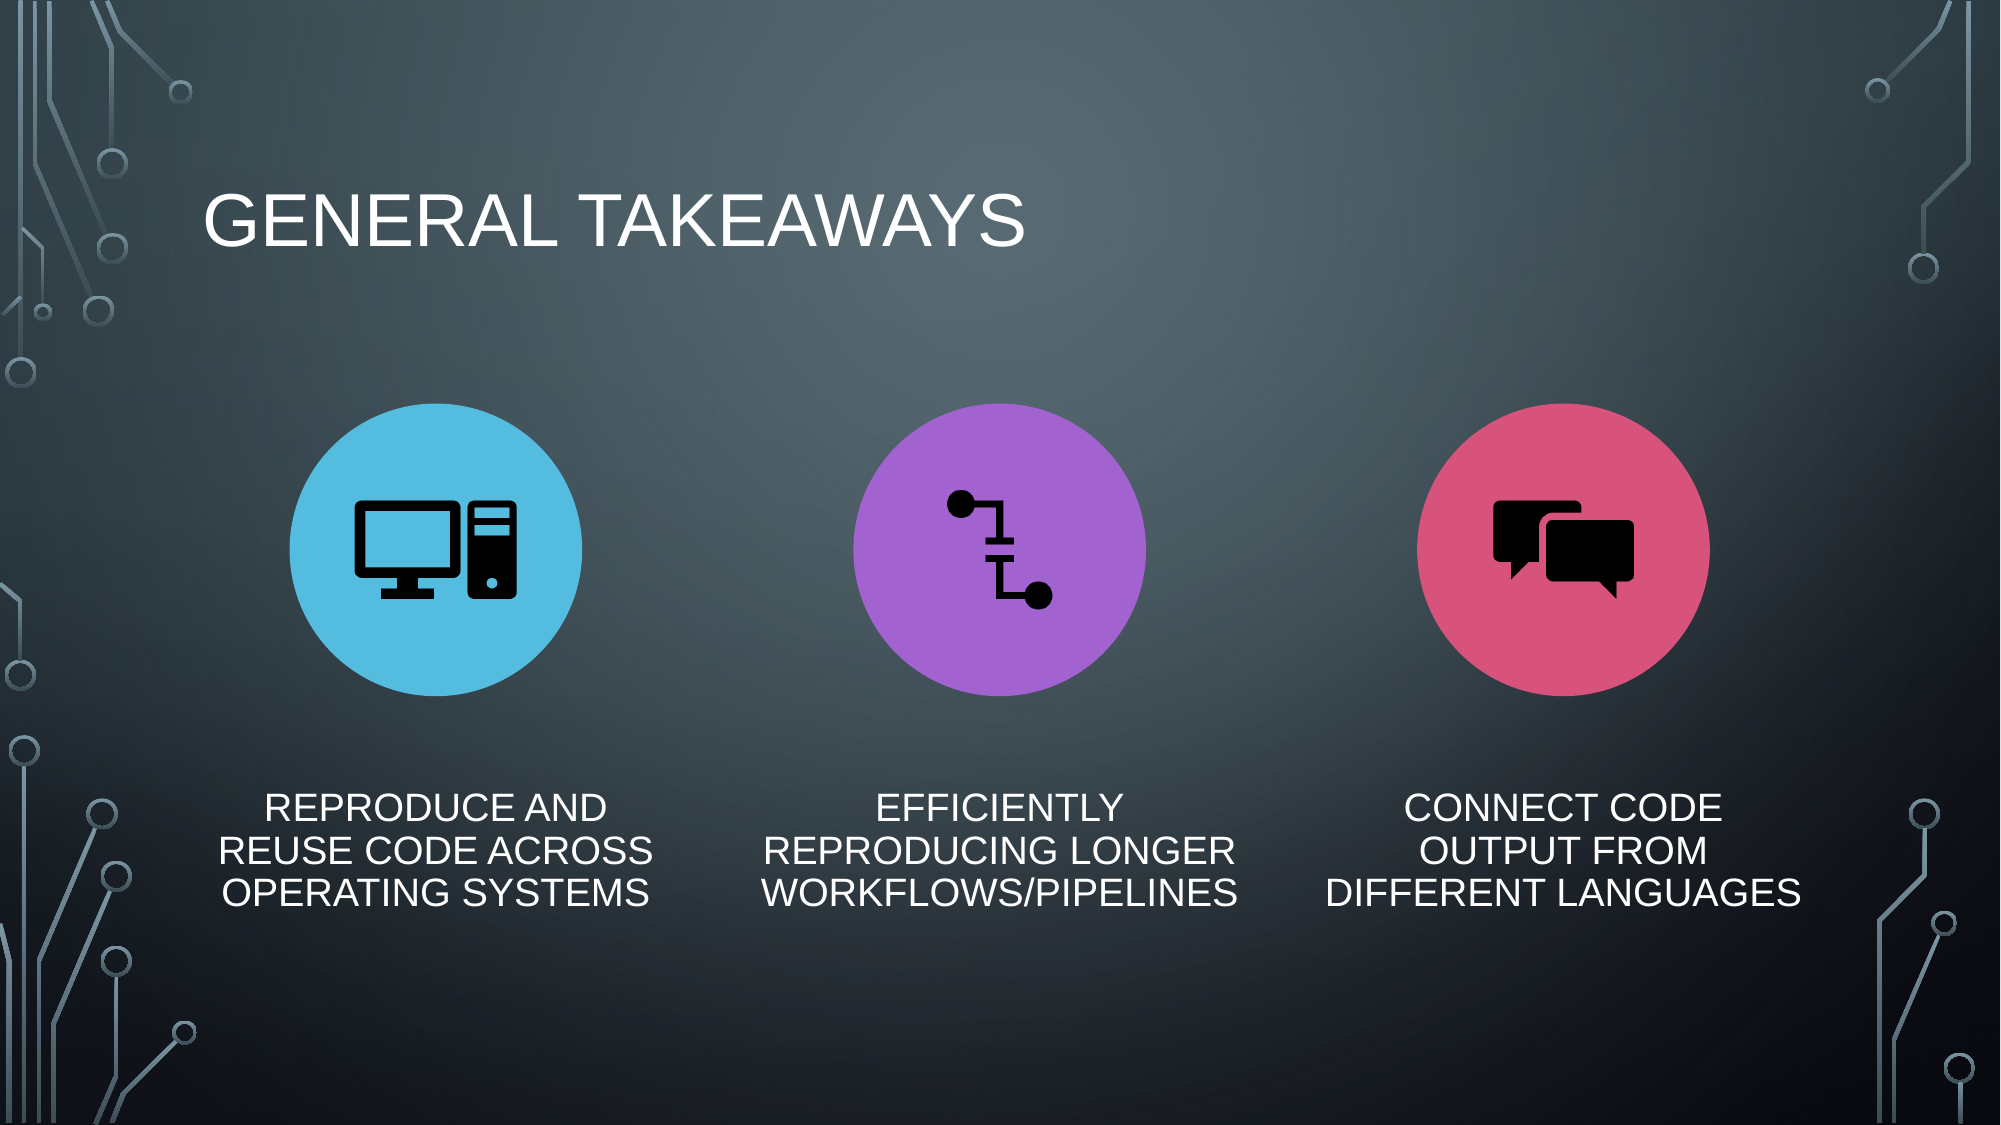

# General Takeaways
Reproduce and reuse code across operating systems
Efficiently reproducing longer workflows/pipelines
Connect code output from different languages